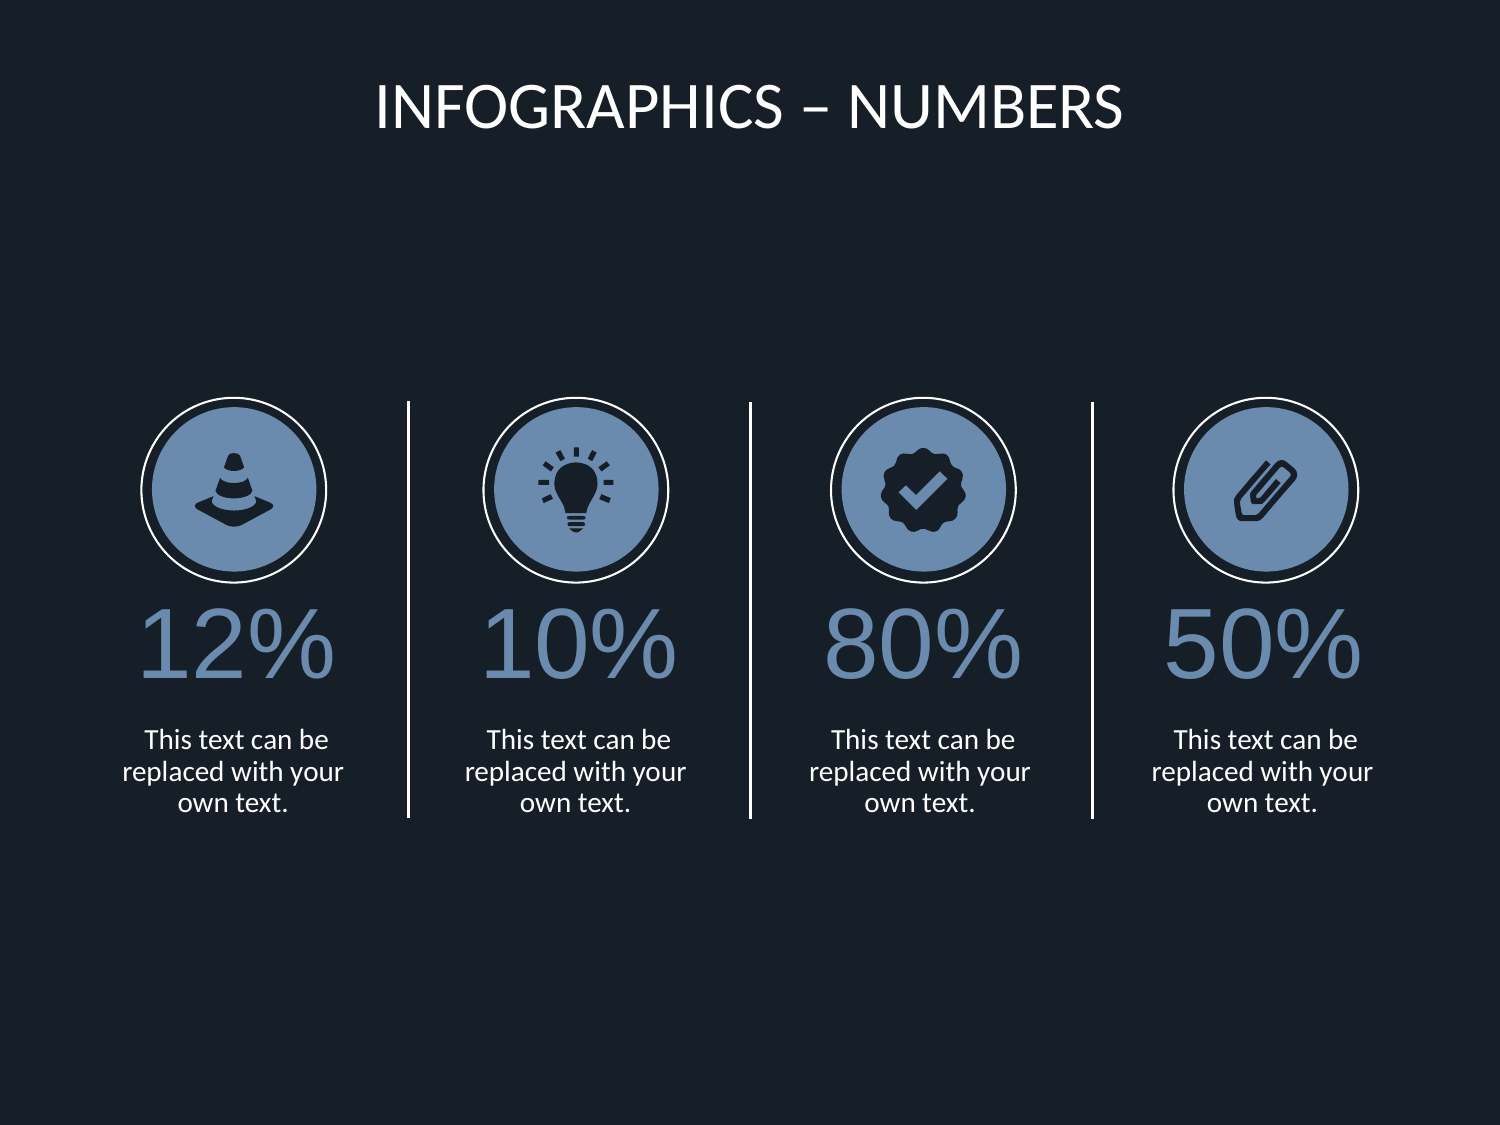

# Infographics – Numbers

12%
10%
80%
50%
This text can be replaced with your
own text.
This text can be replaced with your
own text.
This text can be replaced with your
own text.
This text can be replaced with your
own text.